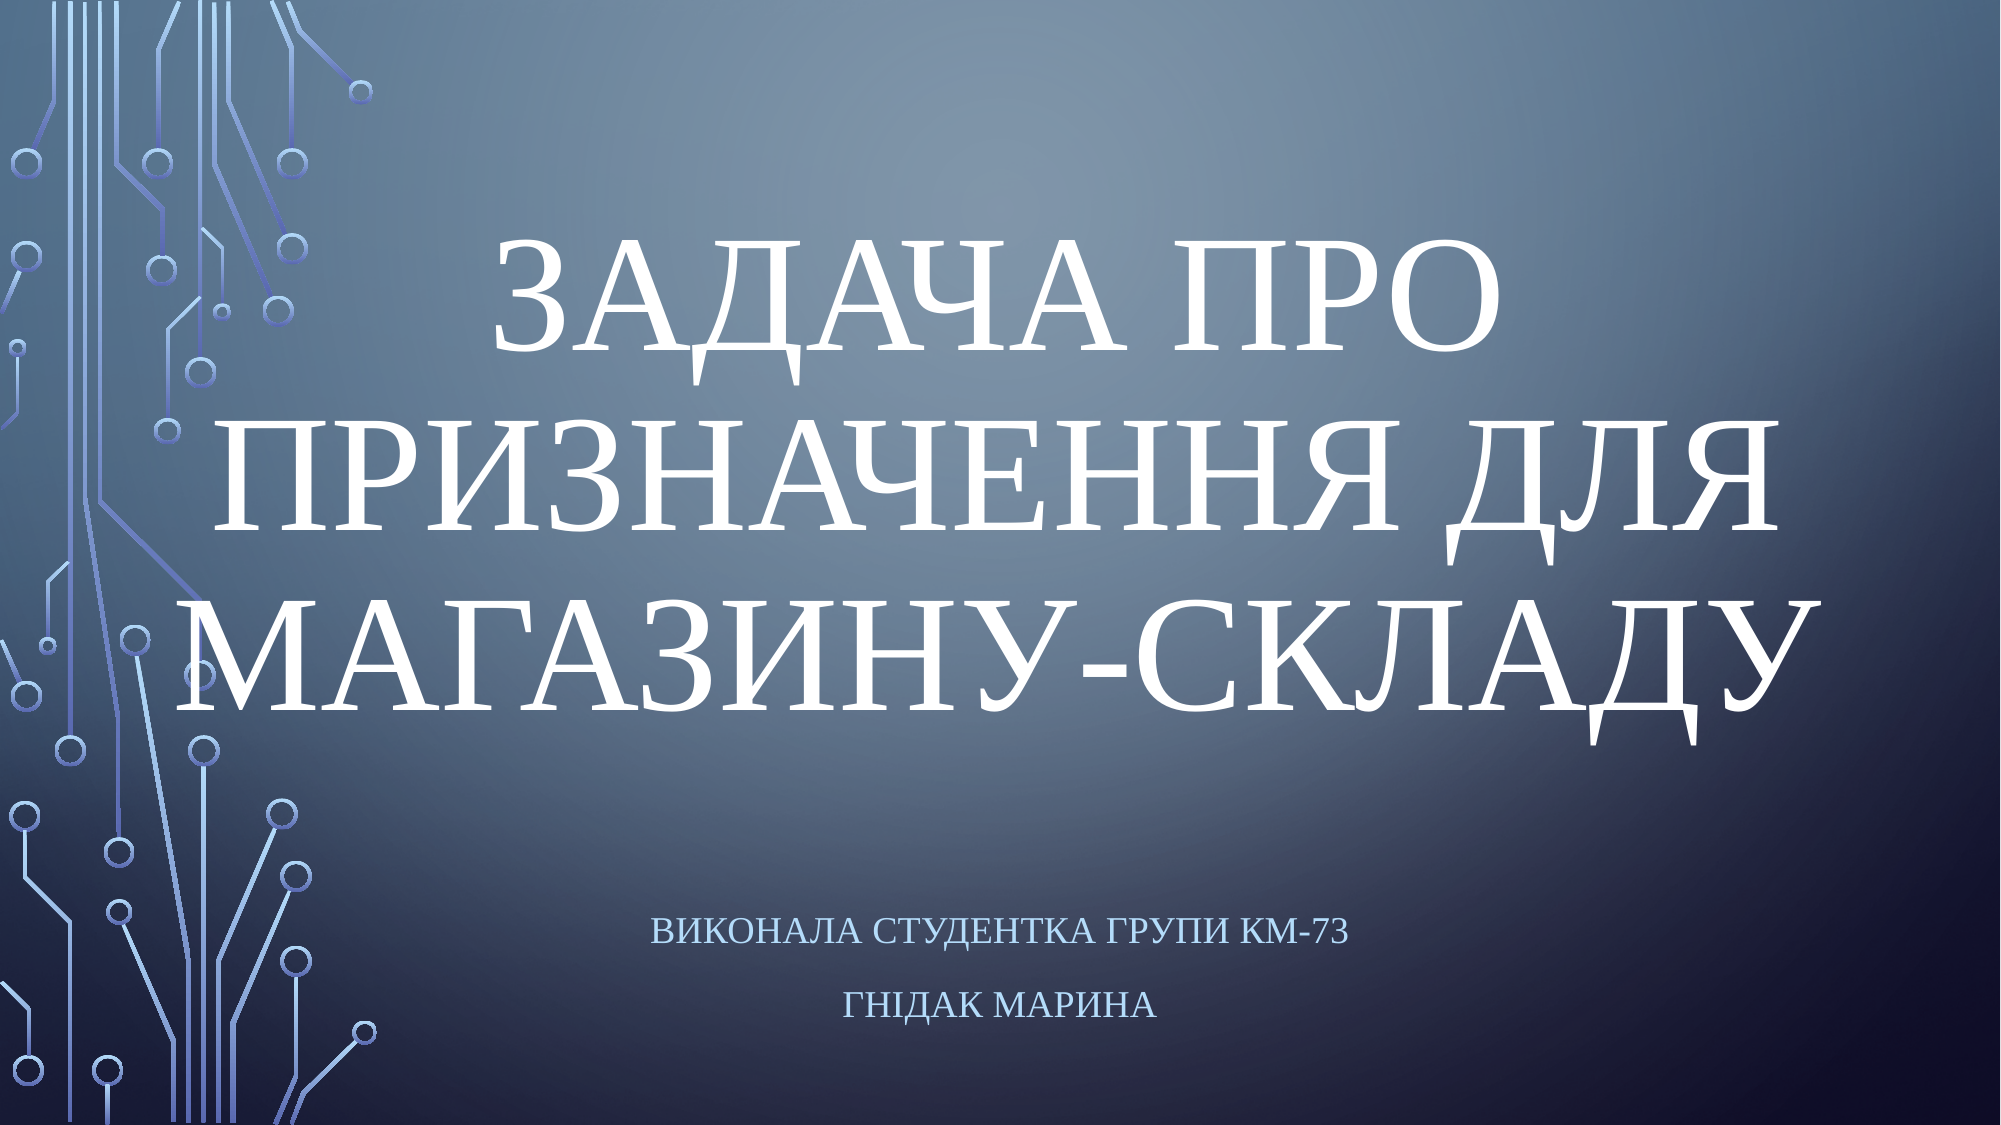

# Задача про призначення для магазину-складу
Виконала студентка групи КМ-73
Гнідак Марина